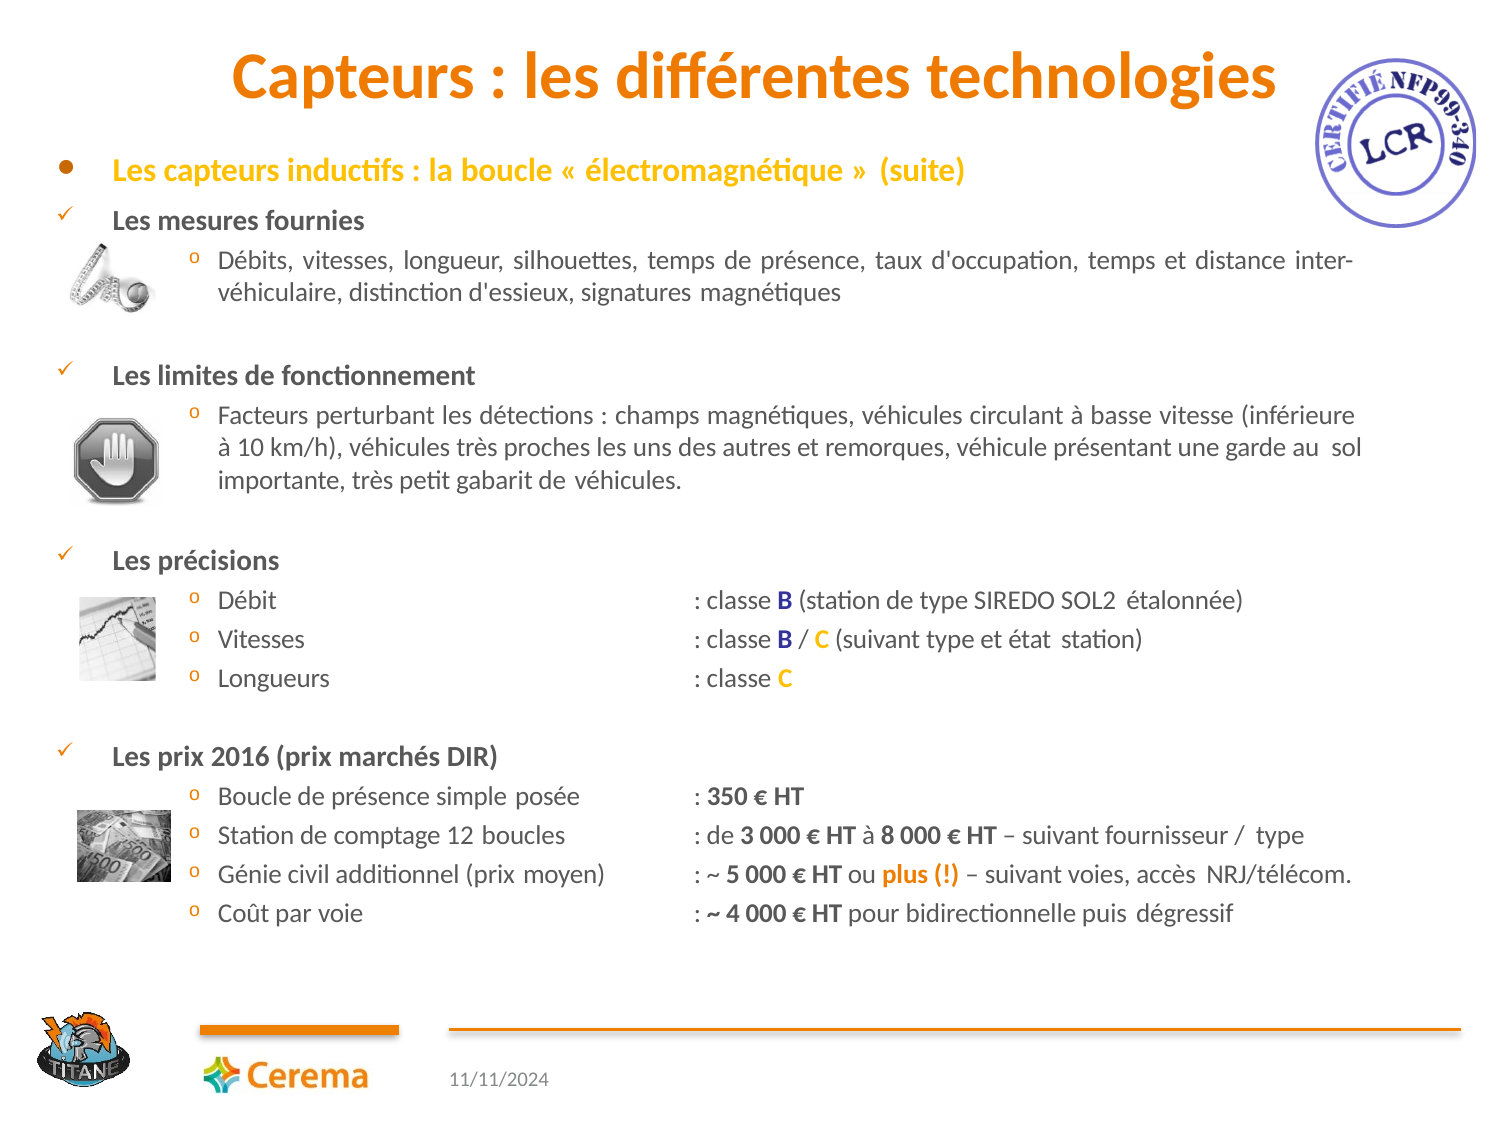

# Capteurs : les différentes technologies

Les capteurs inductifs : la boucle « électromagnétique » (suite)
Les mesures fournies
Débits, vitesses, longueur, silhouettes, temps de présence, taux d'occupation, temps et distance inter-  véhiculaire, distinction d'essieux, signatures magnétiques

Les limites de fonctionnement
Facteurs perturbant les détections : champs magnétiques, véhicules circulant à basse vitesse (inférieure  à 10 km/h), véhicules très proches les uns des autres et remorques, véhicule présentant une garde au  sol importante, très petit gabarit de véhicules.

Les précisions
Débit
Vitesses
Longueurs
: classe B (station de type SIREDO SOL2 étalonnée)
: classe B / C (suivant type et état station)
: classe C

Les prix 2016 (prix marchés DIR)
Boucle de présence simple posée
Station de comptage 12 boucles
Génie civil additionnel (prix moyen)
Coût par voie
: 350 € HT
: de 3 000 € HT à 8 000 € HT – suivant fournisseur / type
: ~ 5 000 € HT ou plus (!) – suivant voies, accès NRJ/télécom.
: ~ 4 000 € HT pour bidirectionnelle puis dégressif